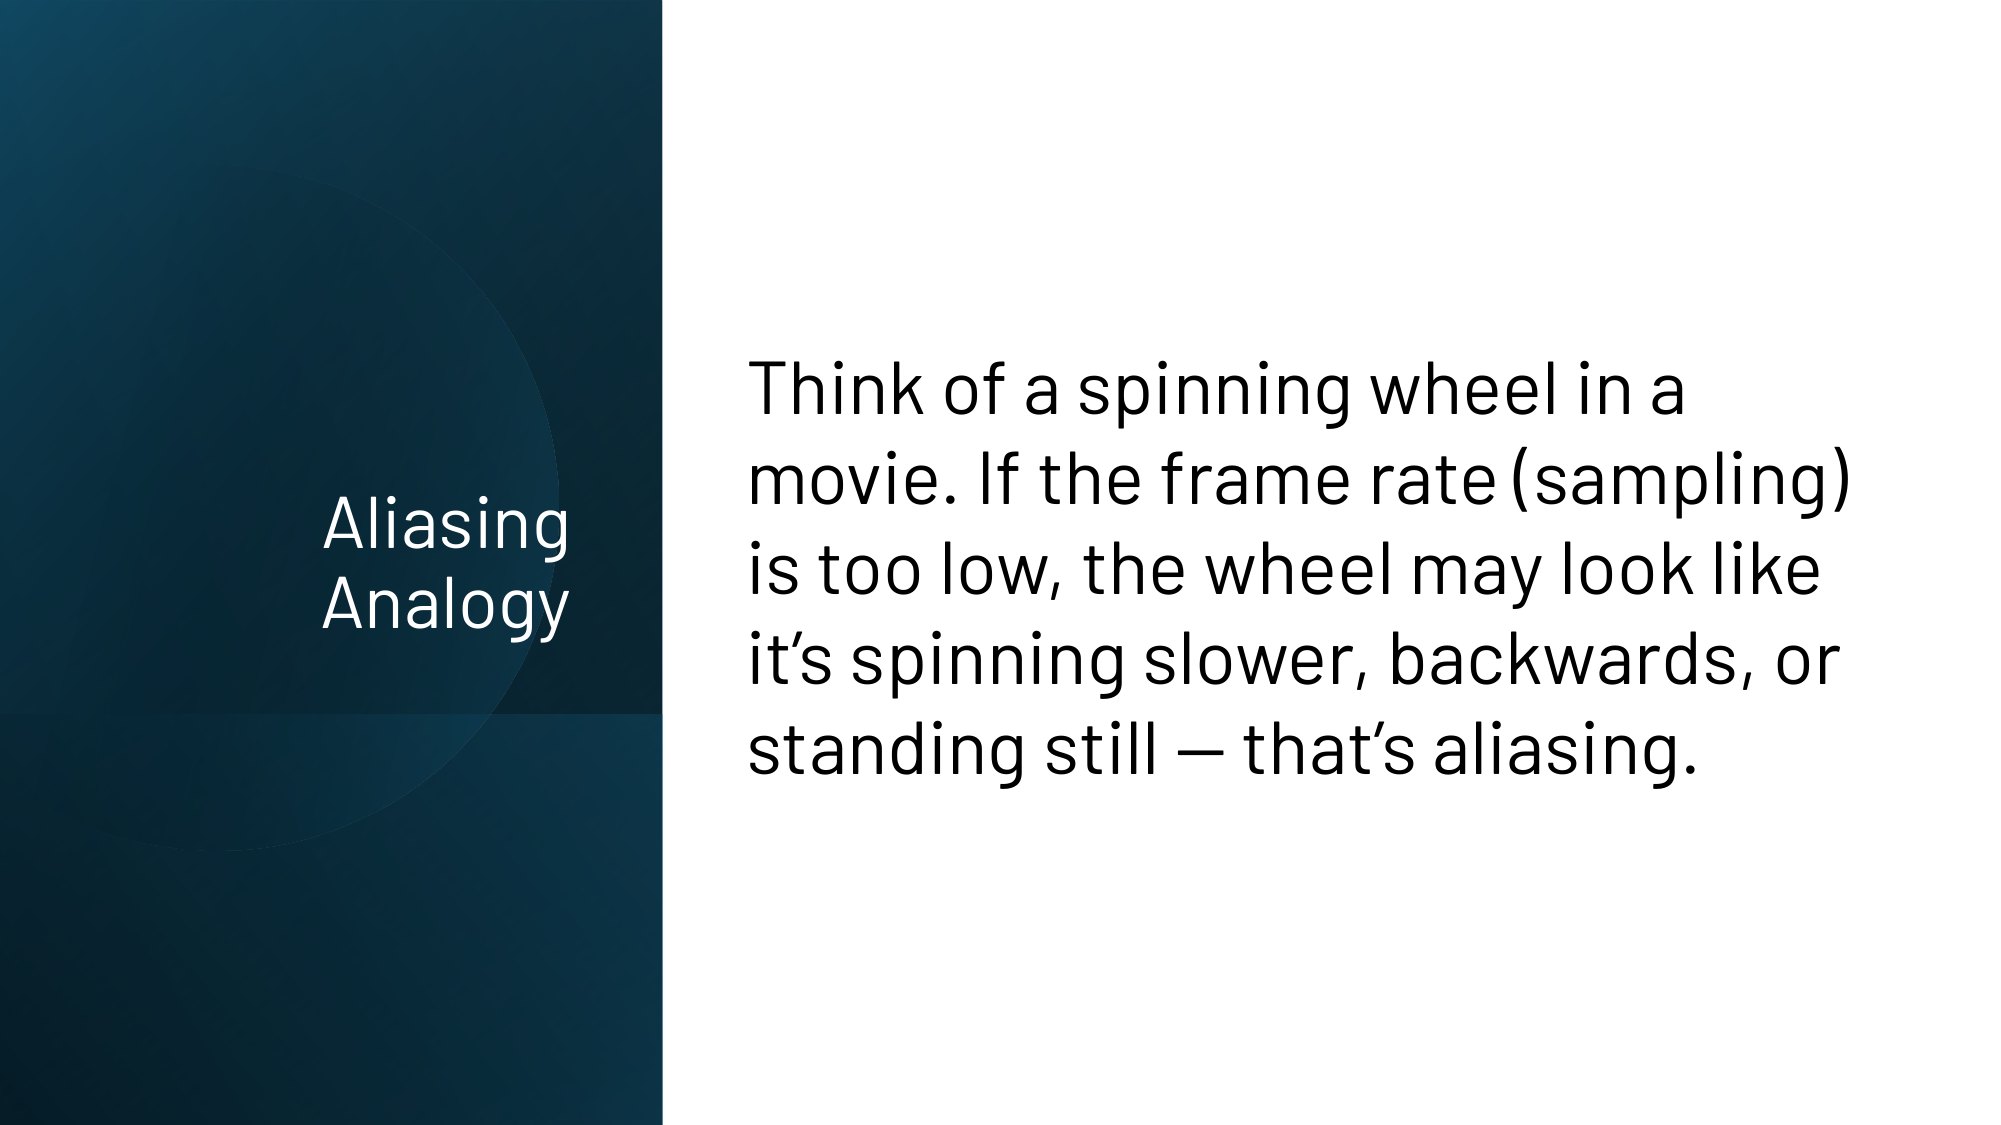

Think of a spinning wheel in a movie. If the frame rate (sampling) is too low, the wheel may look like it’s spinning slower, backwards, or standing still — that’s aliasing.
# Aliasing Analogy

31